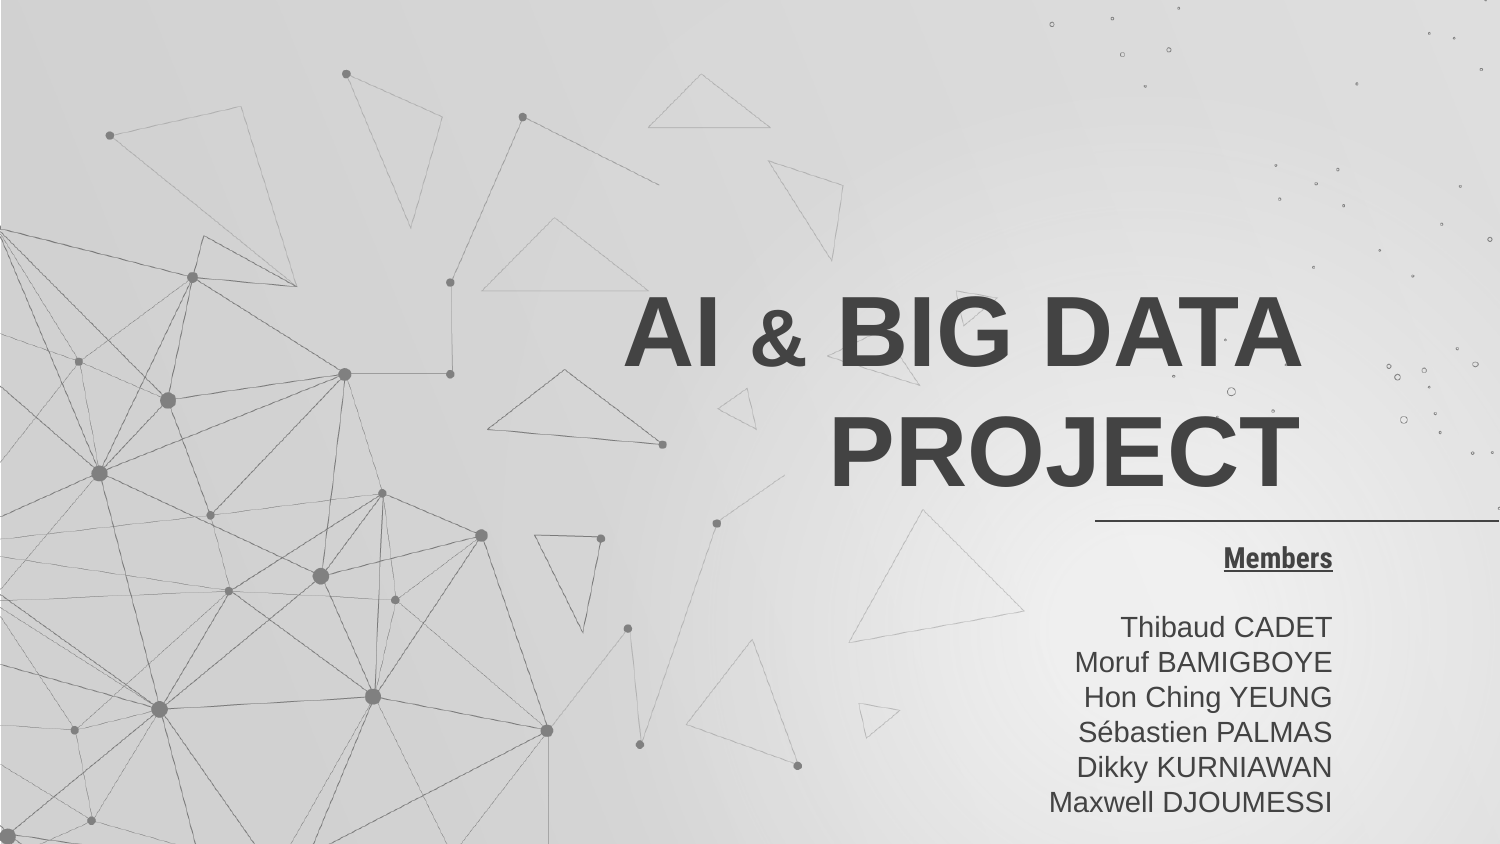

# AI & BIG DATA PROJECT
Members

Thibaud CADET
Moruf BAMIGBOYE
Hon Ching YEUNG
Sébastien PALMAS
Dikky KURNIAWAN
Maxwell DJOUMESSI